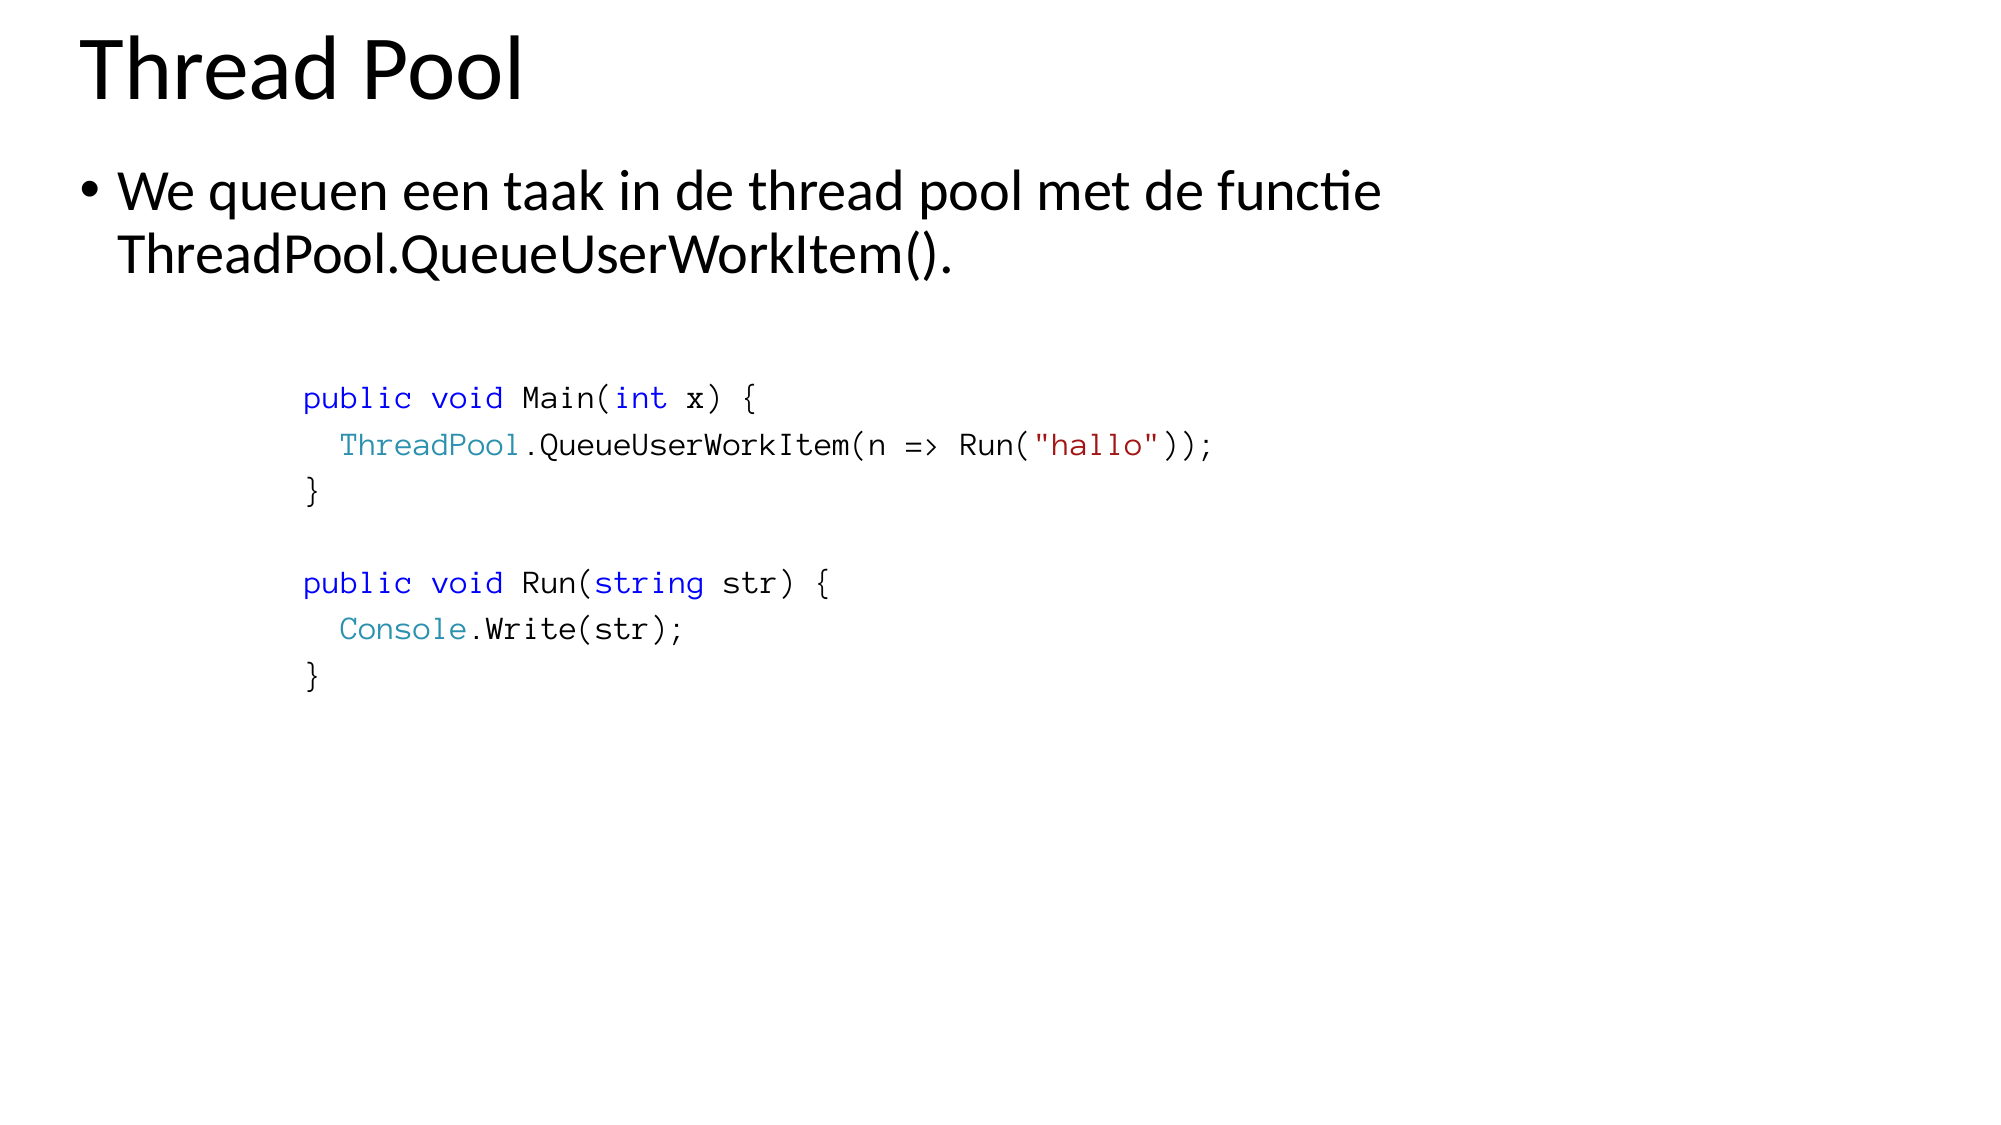

# Thread Pool
We queuen een taak in de thread pool met de functie ThreadPool.QueueUserWorkItem().

public void Main(int x) {
  ThreadPool.QueueUserWorkItem(n => Run("hallo"));
}

public void Run(string str) {
  Console.Write(str);
}